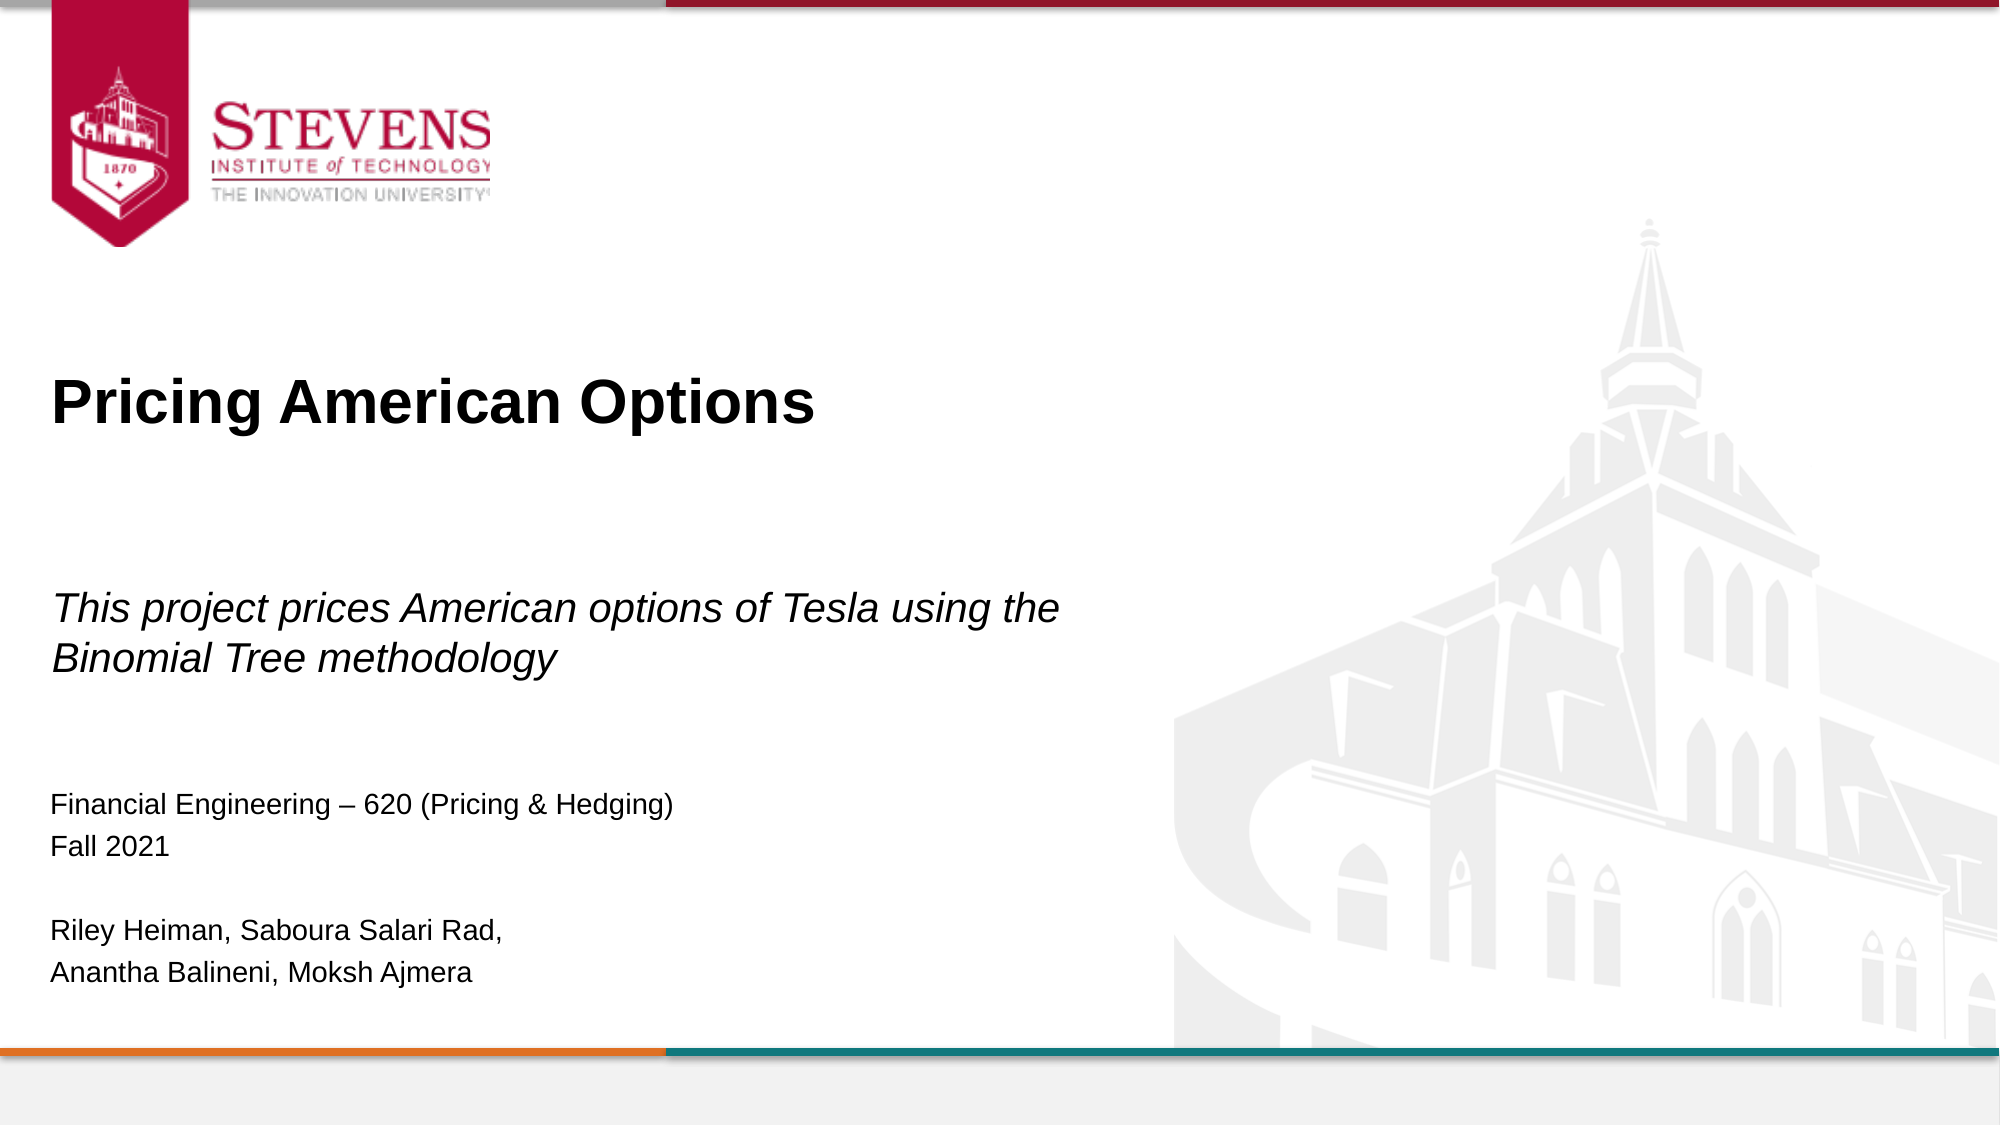

Pricing American Options

This project prices American options of Tesla using the Binomial Tree methodology
Financial Engineering – 620 (Pricing & Hedging)
Fall 2021

Riley Heiman, Saboura Salari Rad,
Anantha Balineni, Moksh Ajmera